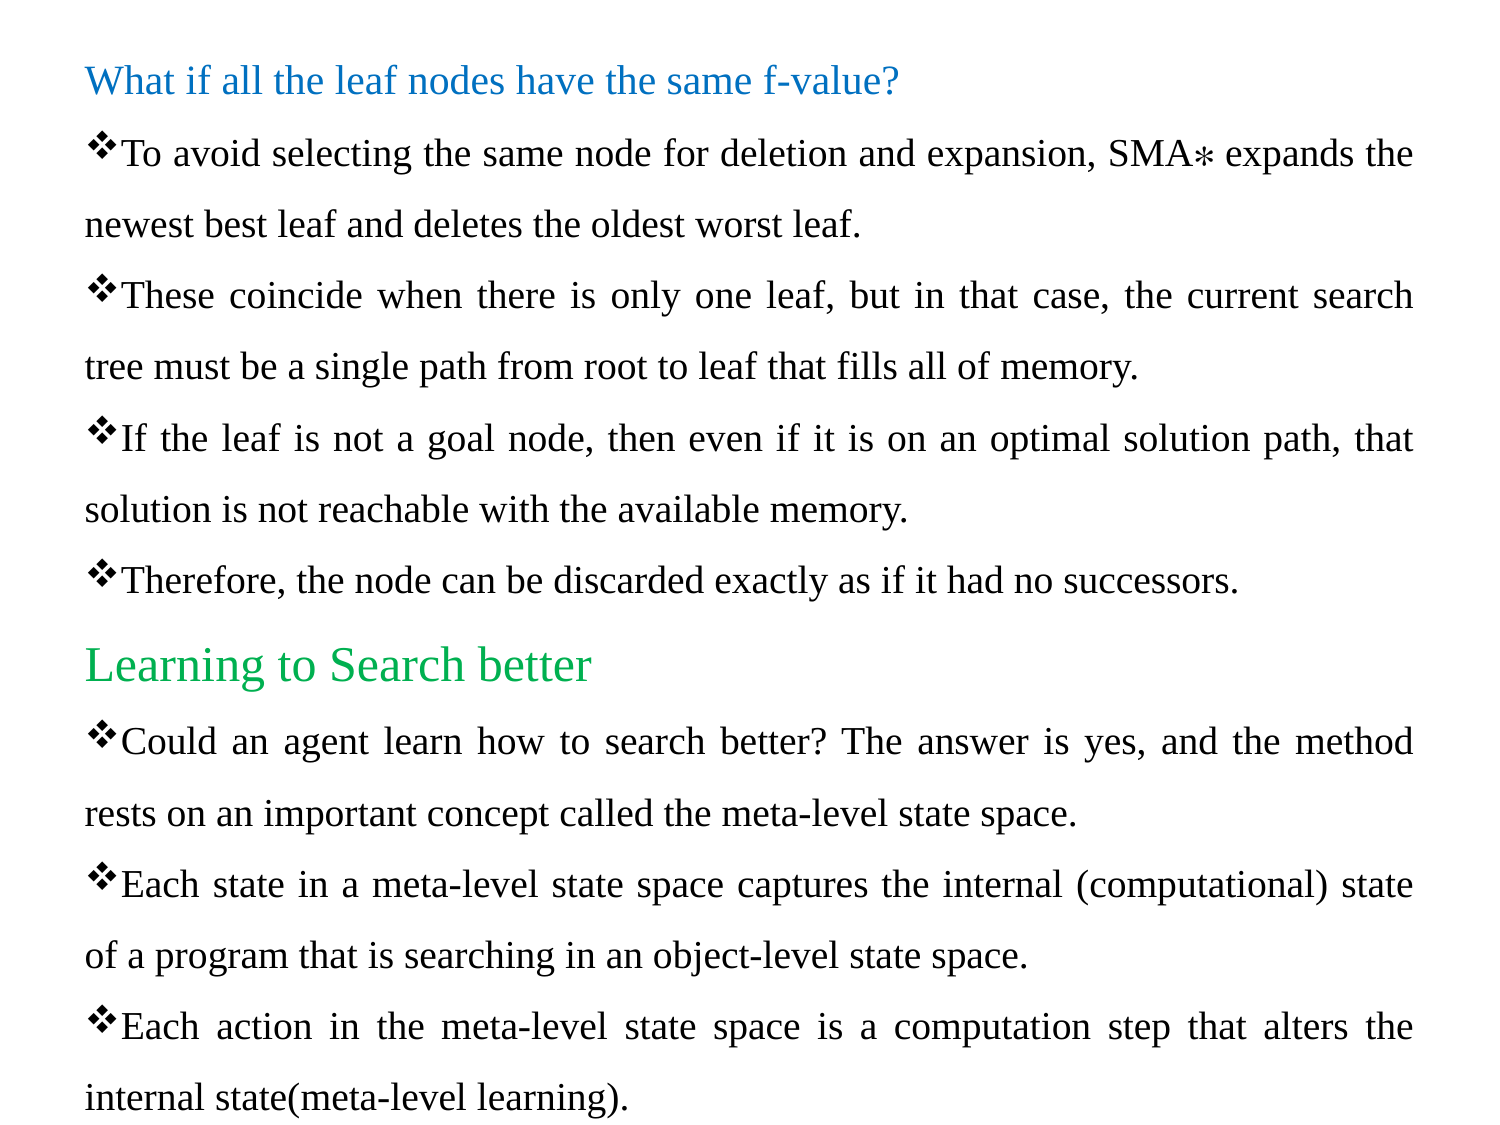

What if all the leaf nodes have the same f-value?
To avoid selecting the same node for deletion and expansion, SMA∗ expands the newest best leaf and deletes the oldest worst leaf.
These coincide when there is only one leaf, but in that case, the current search tree must be a single path from root to leaf that fills all of memory.
If the leaf is not a goal node, then even if it is on an optimal solution path, that solution is not reachable with the available memory.
Therefore, the node can be discarded exactly as if it had no successors.
Learning to Search better
Could an agent learn how to search better? The answer is yes, and the method rests on an important concept called the meta-level state space.
Each state in a meta-level state space captures the internal (computational) state of a program that is searching in an object-level state space.
Each action in the meta-level state space is a computation step that alters the internal state(meta-level learning).